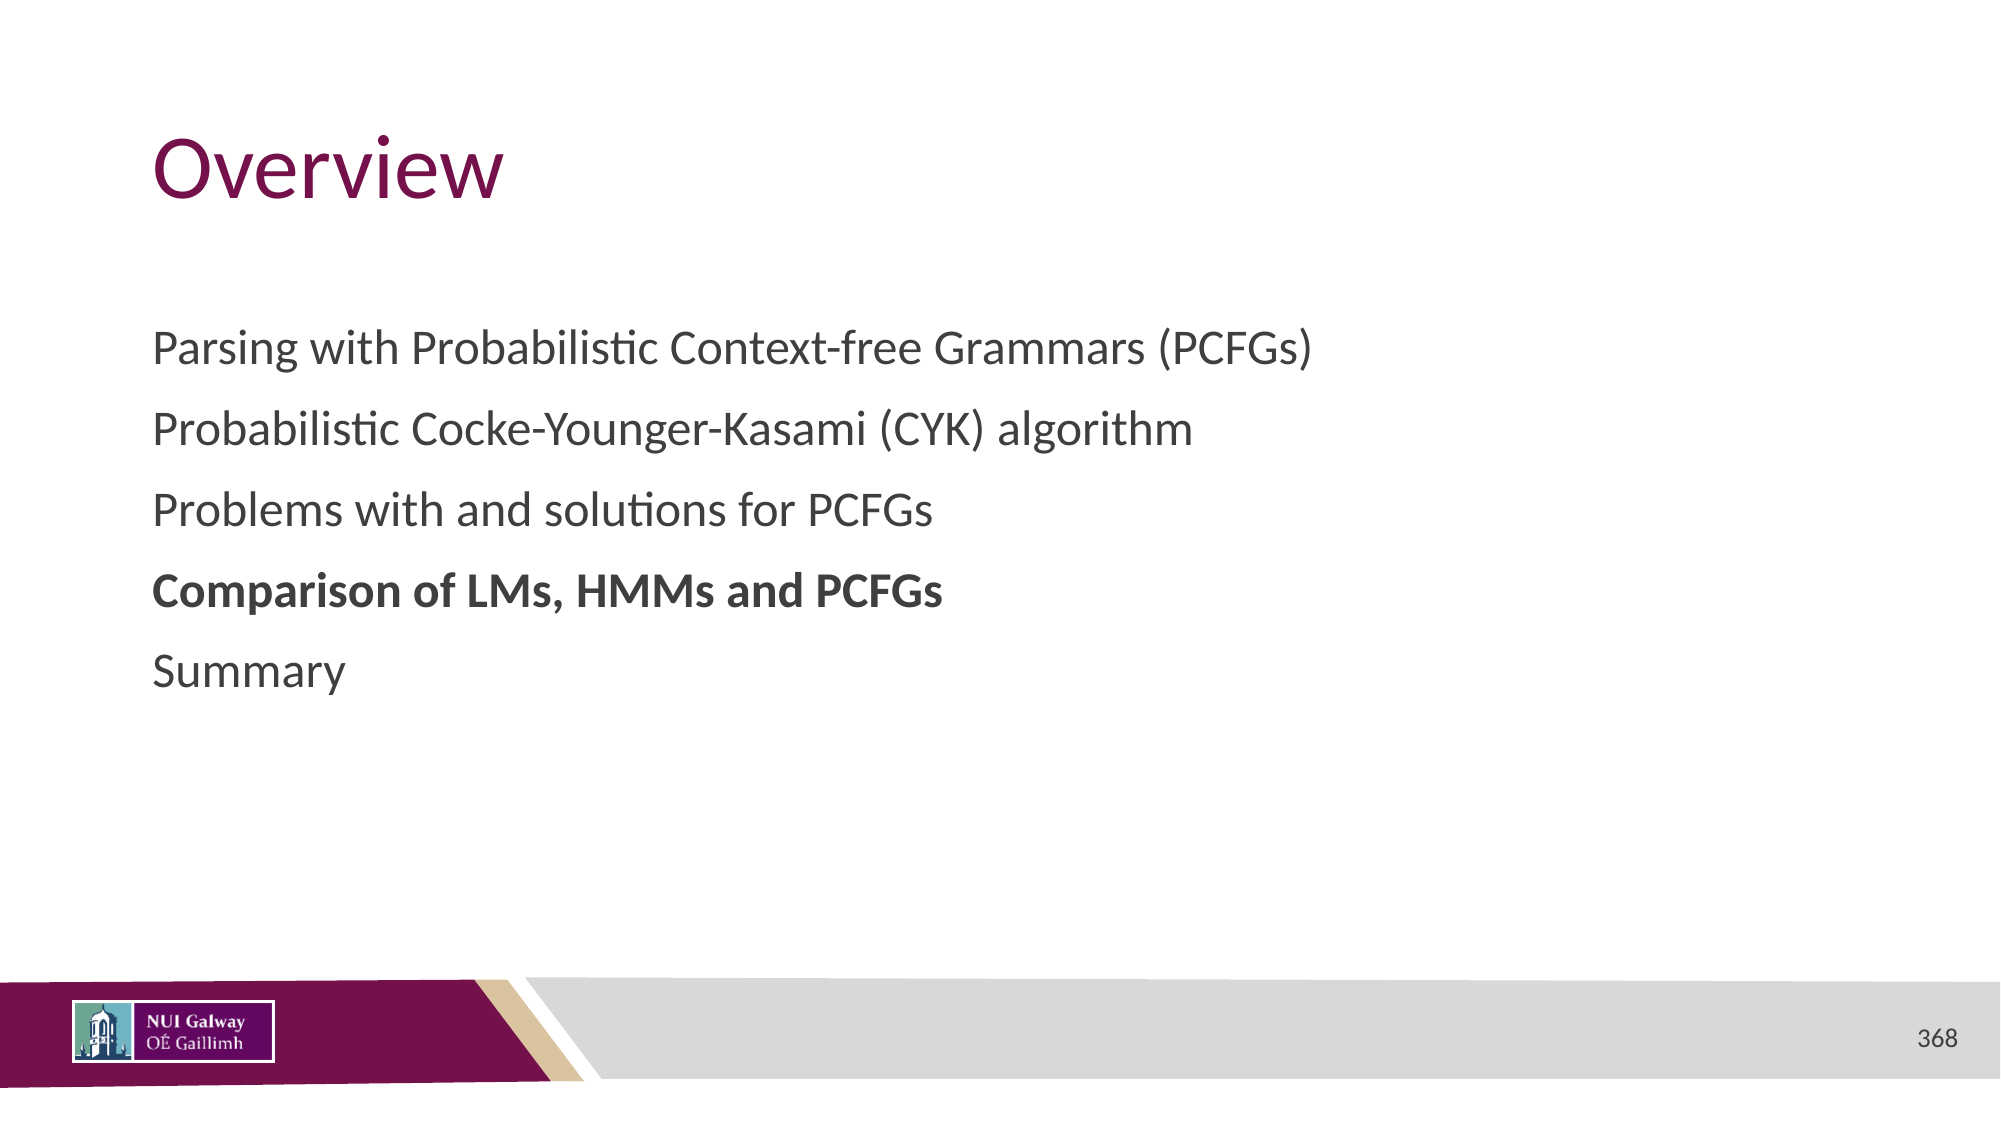

# Overview
Parsing with Probabilistic Context-free Grammars (PCFGs)
Probabilistic Cocke-Younger-Kasami (CYK) algorithm
Problems with and solutions for PCFGs
Comparison of LMs, HMMs and PCFGs
Summary

368